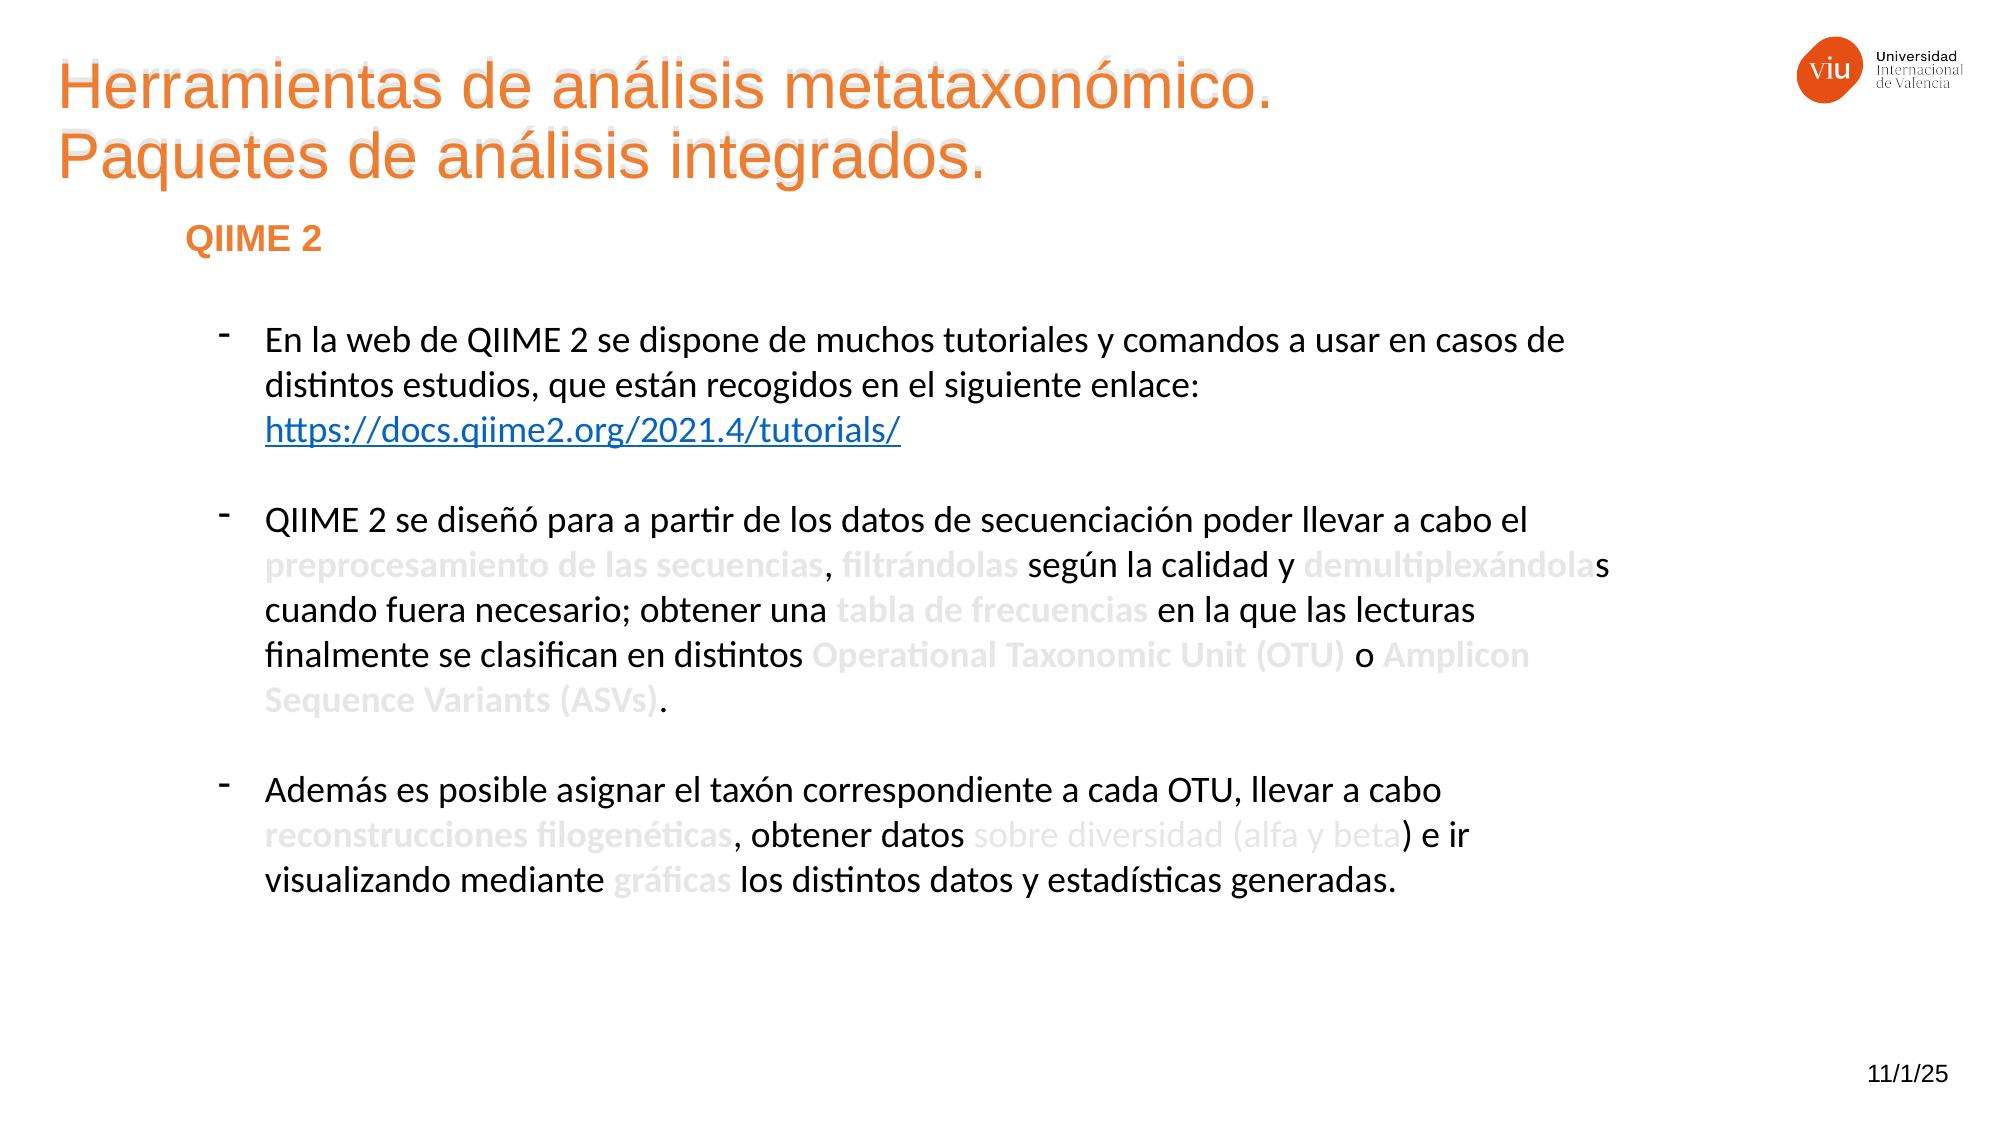

Herramientas de análisis metataxonómico. Paquetes de análisis integrados.
Herramientas de análisis metataxonómico. Paquetes de análisis integrados.
QIIME 2

En la web de QIIME 2 se dispone de muchos tutoriales y comandos a usar en casos de distintos estudios, que están recogidos en el siguiente enlace: https://docs.qiime2.org/2021.4/tutorials/

QIIME 2 se diseñó para a partir de los datos de secuenciación poder llevar a cabo el preprocesamiento de las secuencias, filtrándolas según la calidad y demultiplexándolas cuando fuera necesario; obtener una tabla de frecuencias en la que las lecturas finalmente se clasifican en distintos Operational Taxonomic Unit (OTU) o Amplicon Sequence Variants (ASVs).

Además es posible asignar el taxón correspondiente a cada OTU, llevar a cabo reconstrucciones filogenéticas, obtener datos sobre diversidad (alfa y beta) e ir visualizando mediante gráficas los distintos datos y estadísticas generadas.